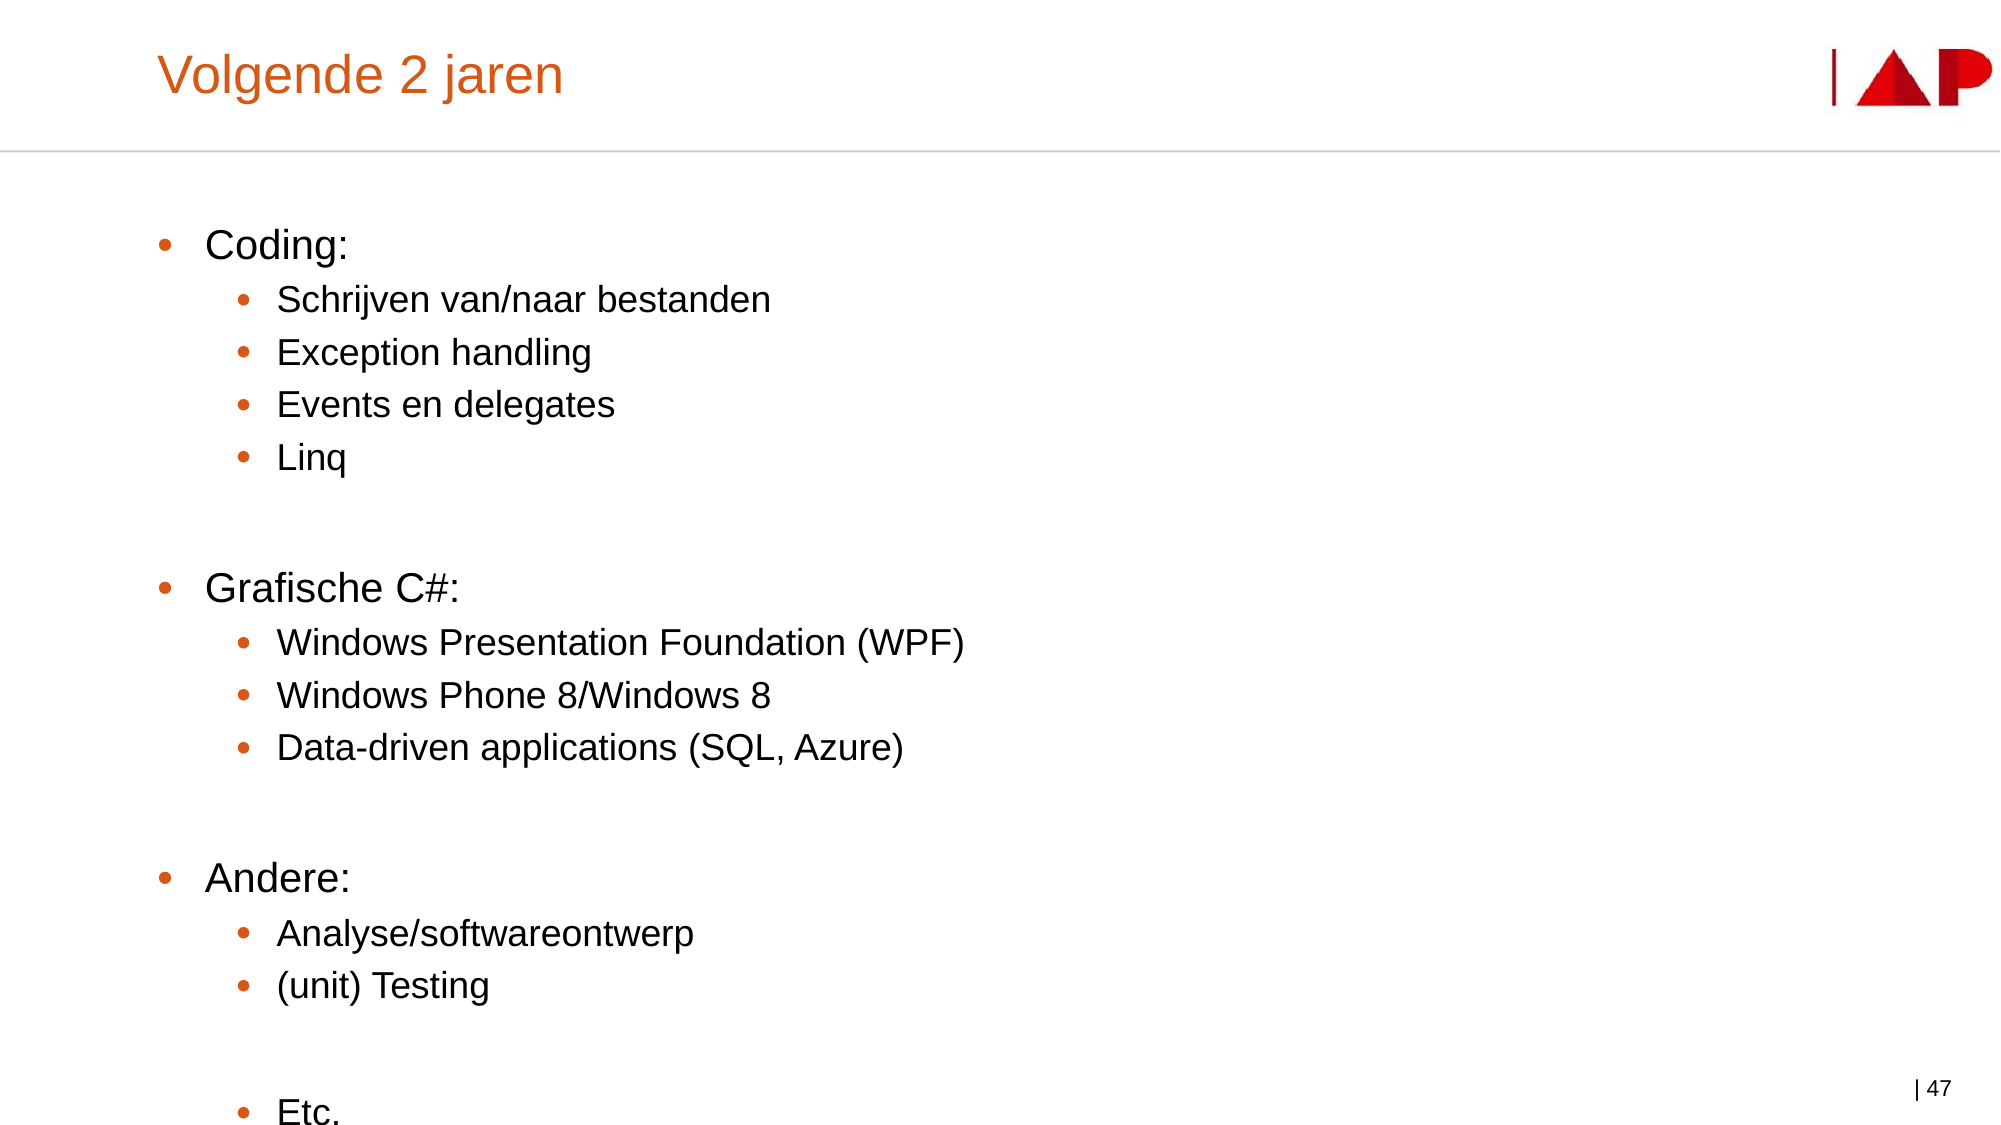

# Volgende 2 jaren
Coding:
Schrijven van/naar bestanden
Exception handling
Events en delegates
Linq

Grafische C#:
Windows Presentation Foundation (WPF)
Windows Phone 8/Windows 8
Data-driven applications (SQL, Azure)

Andere:
Analyse/softwareontwerp
(unit) Testing

Etc.
| 47